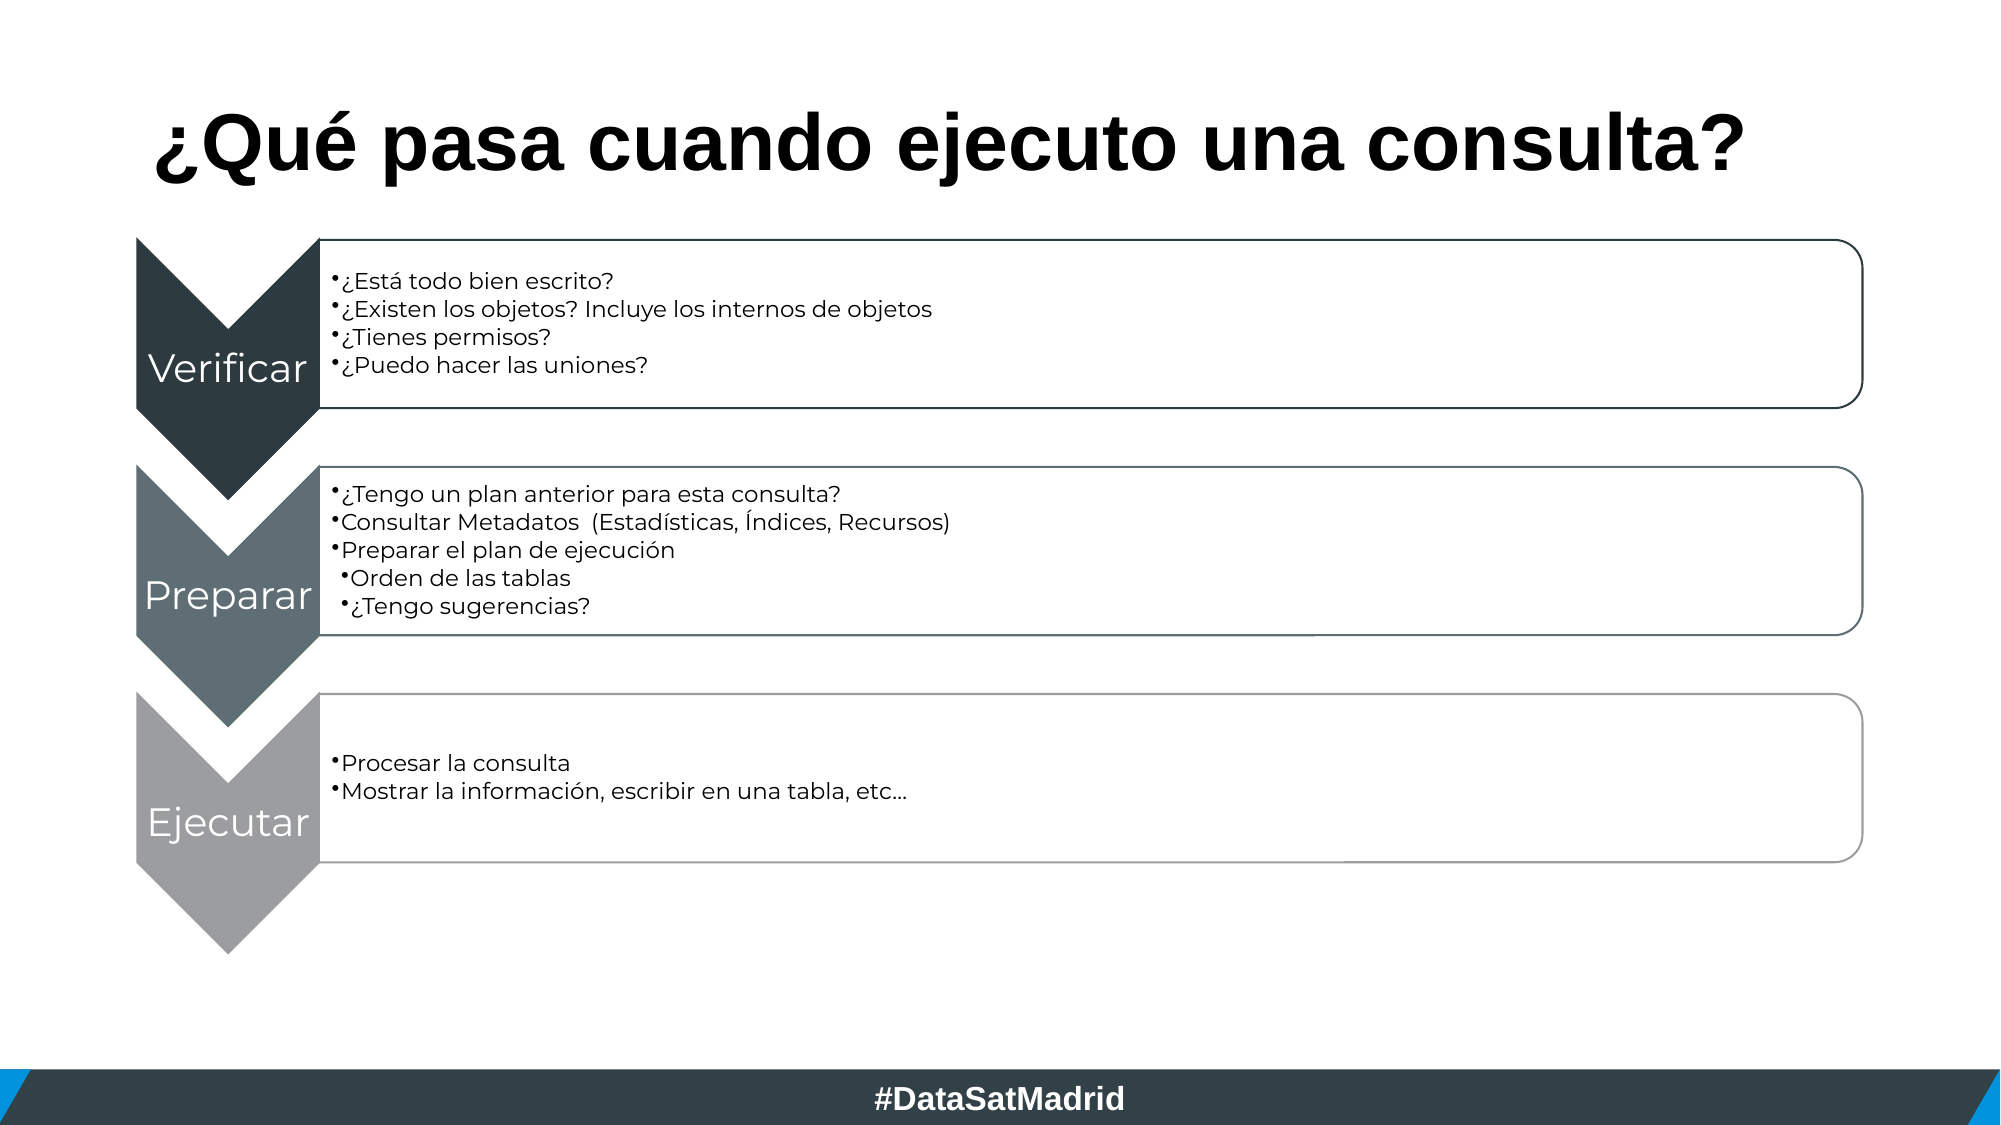

# ¿Qué pasa cuando ejecuto una consulta?
Verificar
¿Está todo bien escrito?
¿Existen los objetos? Incluye los internos de objetos
¿Tienes permisos?
¿Puedo hacer las uniones?
Preparar
¿Tengo un plan anterior para esta consulta?
Consultar Metadatos  (Estadísticas, Índices, Recursos)
Preparar el plan de ejecución
Orden de las tablas
¿Tengo sugerencias?
Ejecutar
Procesar la consulta
Mostrar la información, escribir en una tabla, etc…